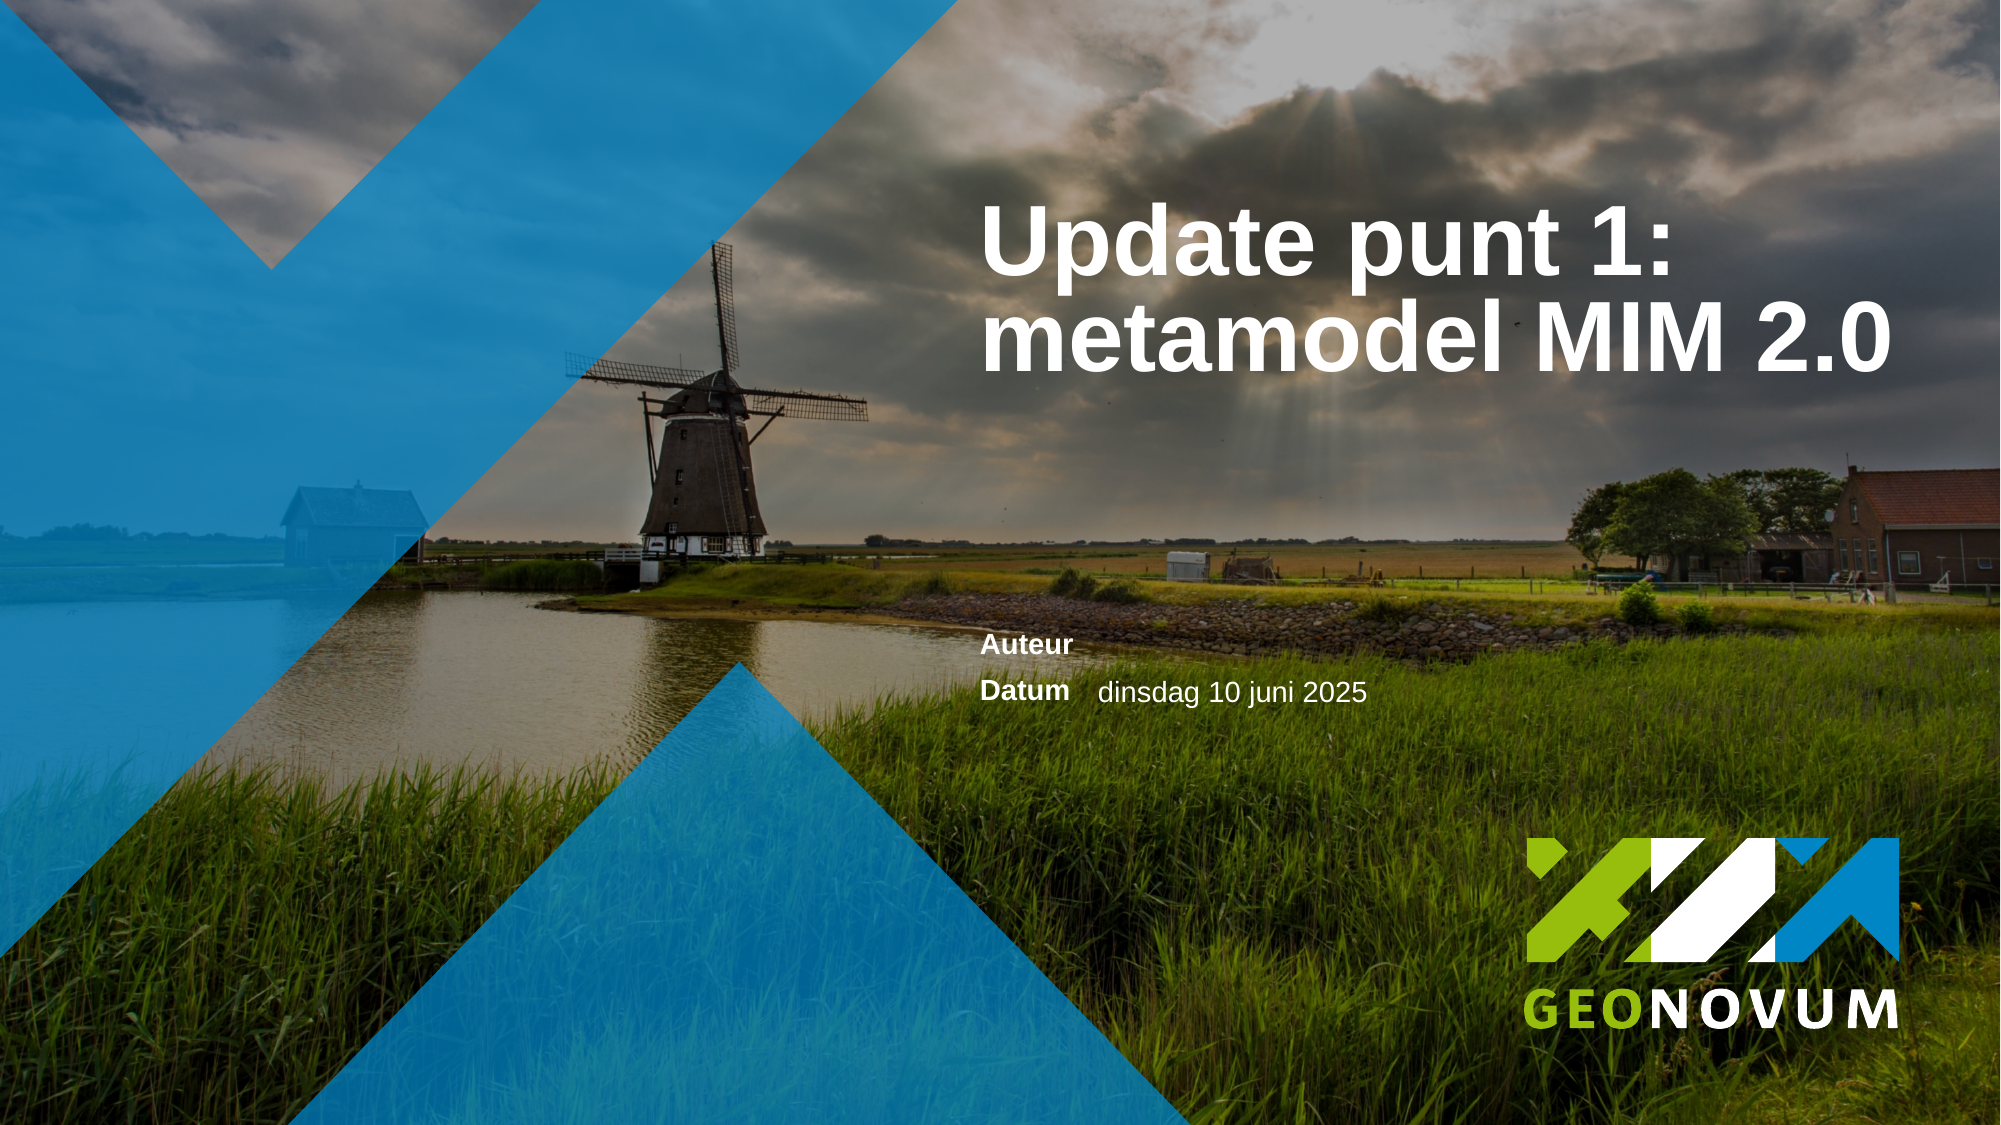

# Update punt 1: metamodel MIM 2.0

dinsdag 10 juni 2025
1